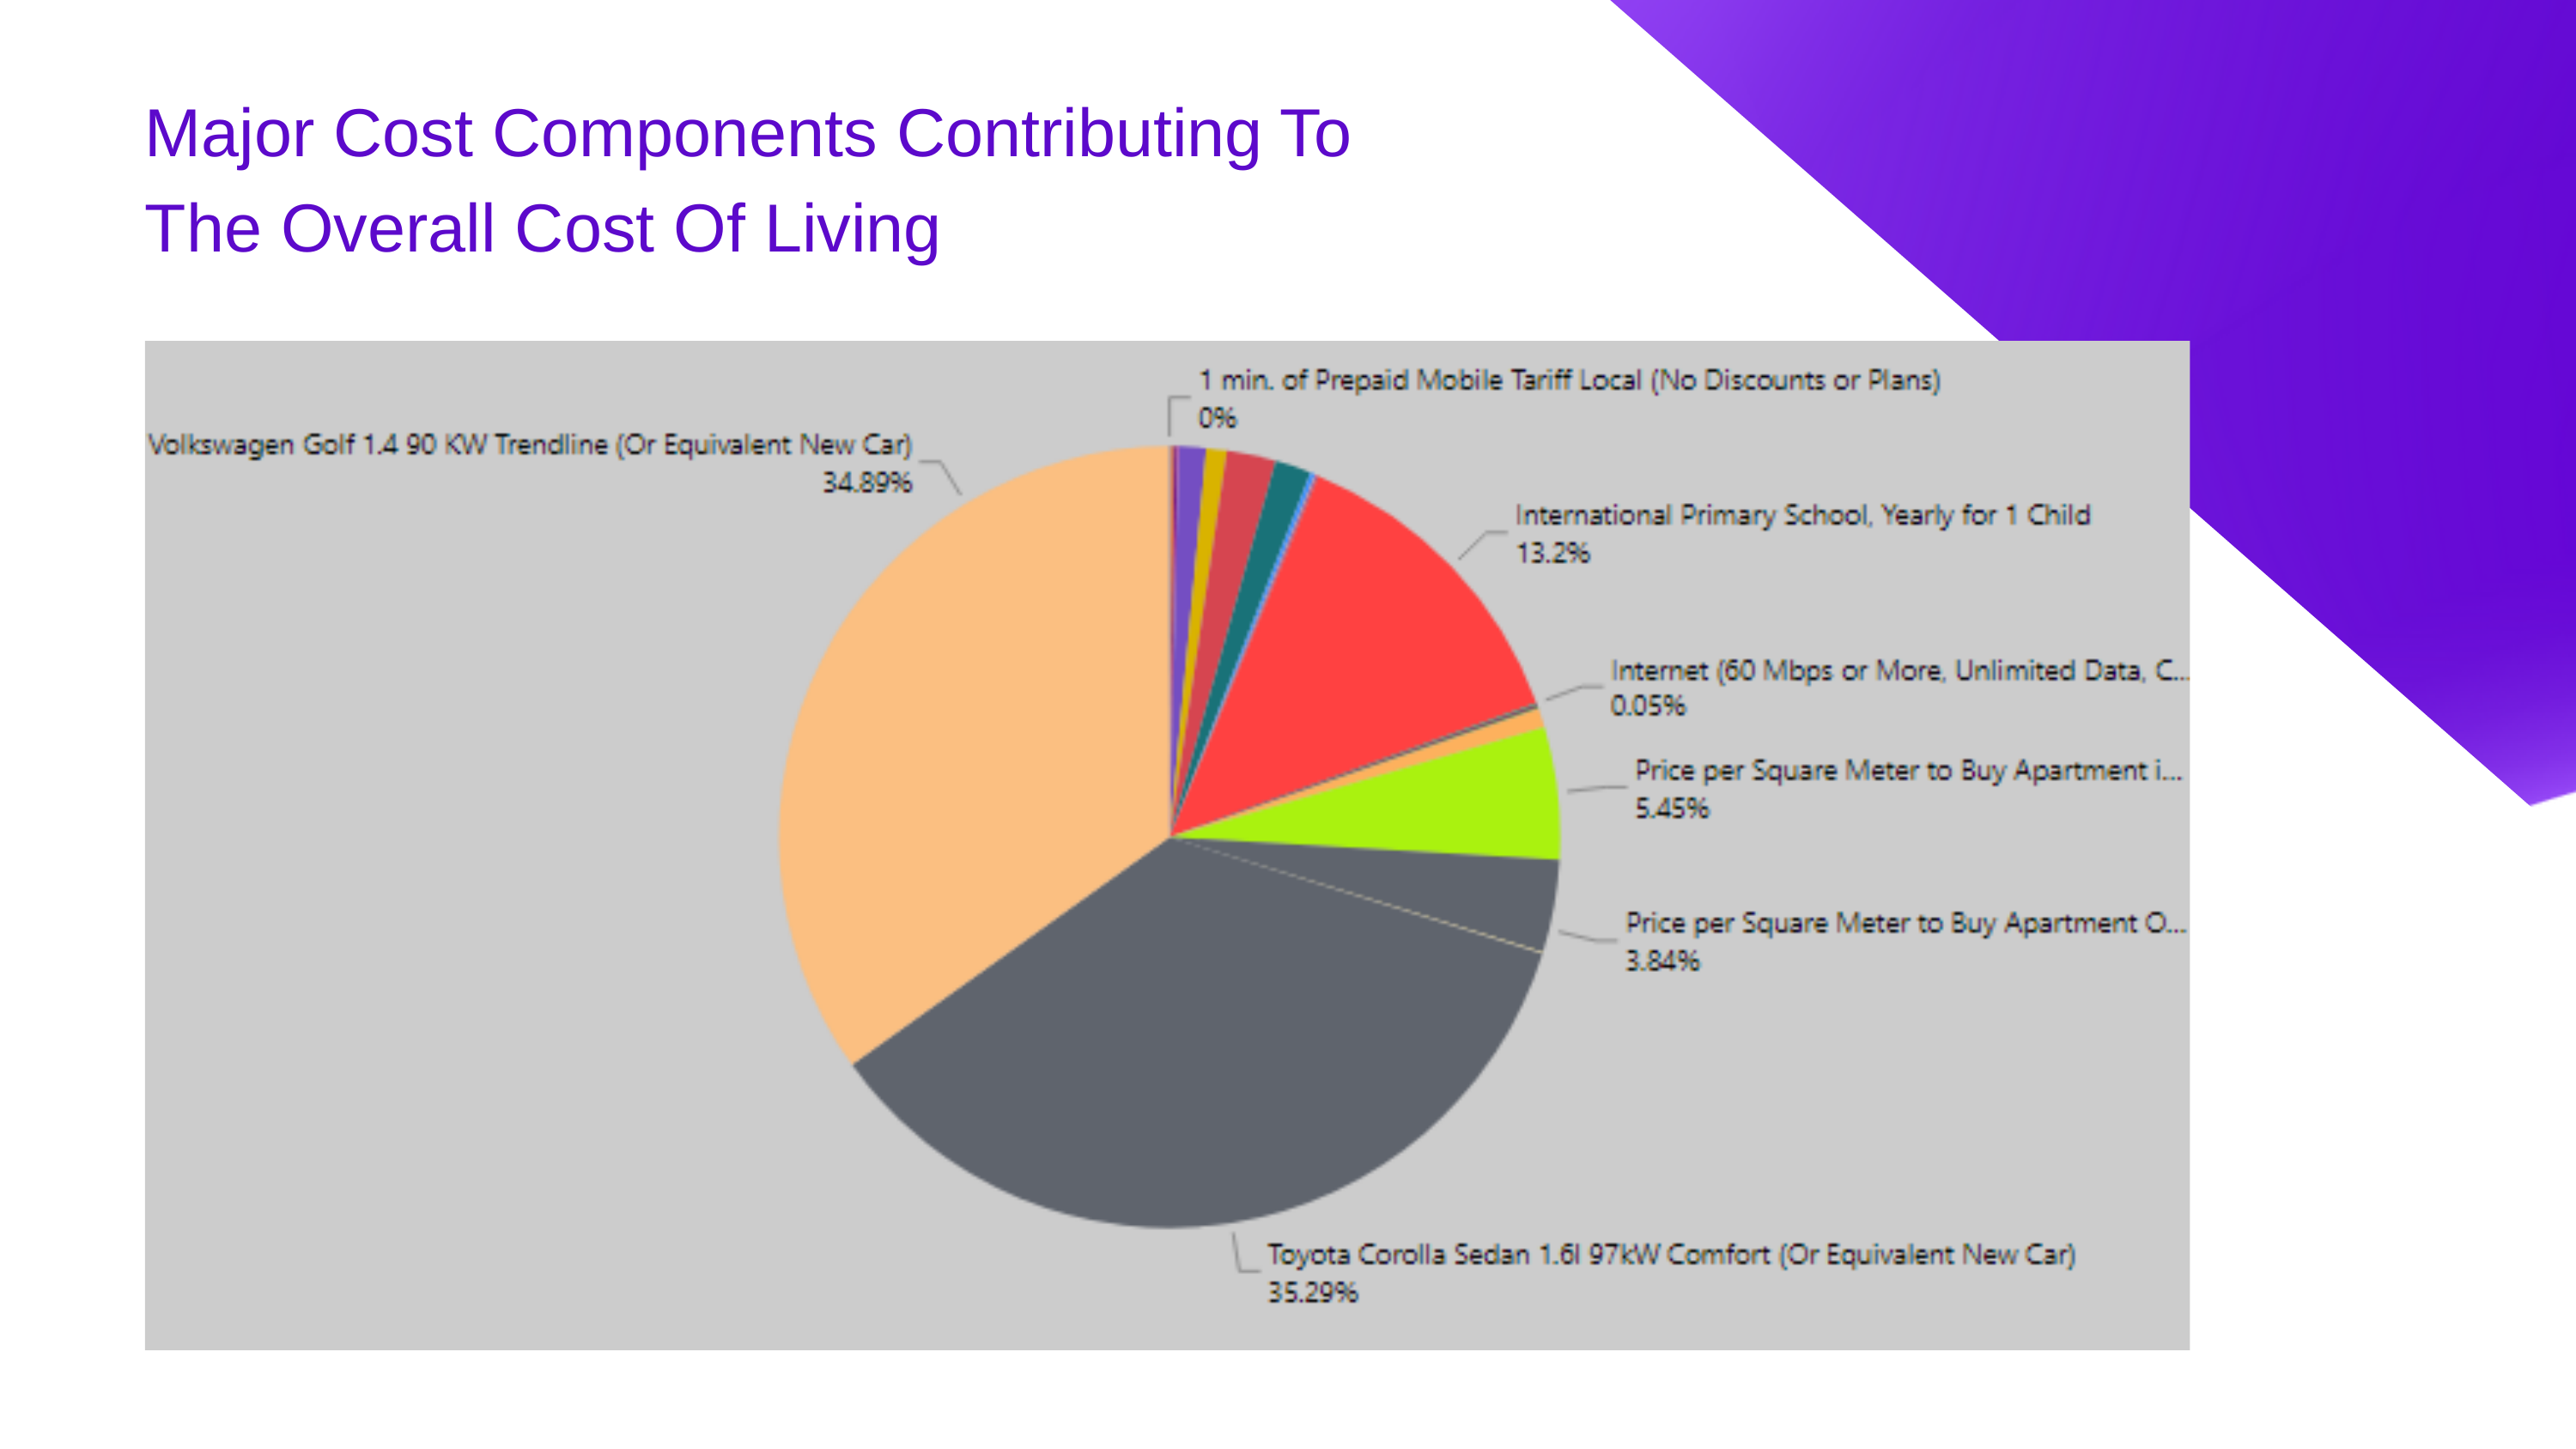

Major Cost Components Contributing To
The Overall Cost Of Living